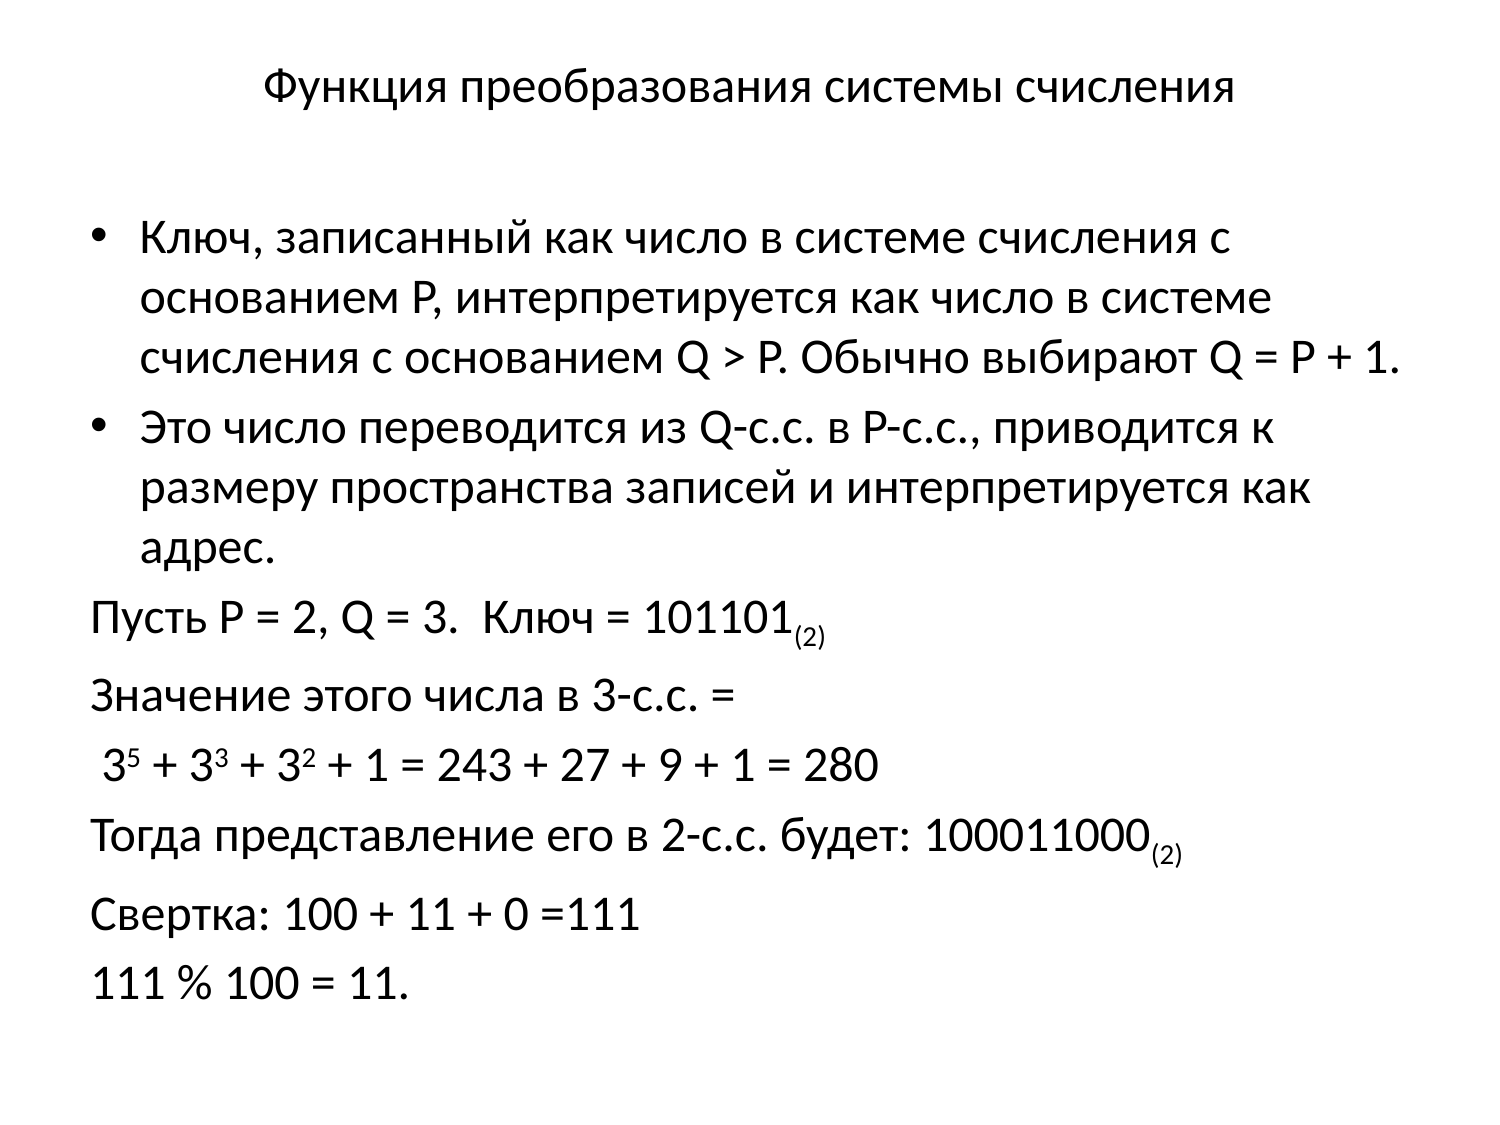

# Функция преобразования системы счисления
Ключ, записанный как число в системе счисления с основанием P, интерпретируется как число в системе счисления с основанием Q > P. Обычно выбирают Q = P + 1.
Это число переводится из Q-с.с. в P-с.с., приводится к размеру пространства записей и интерпретируется как адрес.
Пусть P = 2, Q = 3.  Ключ = 101101(2)
Значение этого числа в 3-с.с. =
 35 + 33 + 32 + 1 = 243 + 27 + 9 + 1 = 280
Тогда представление его в 2-с.с. будет: 100011000(2)
Свертка: 100 + 11 + 0 =111
111 % 100 = 11.